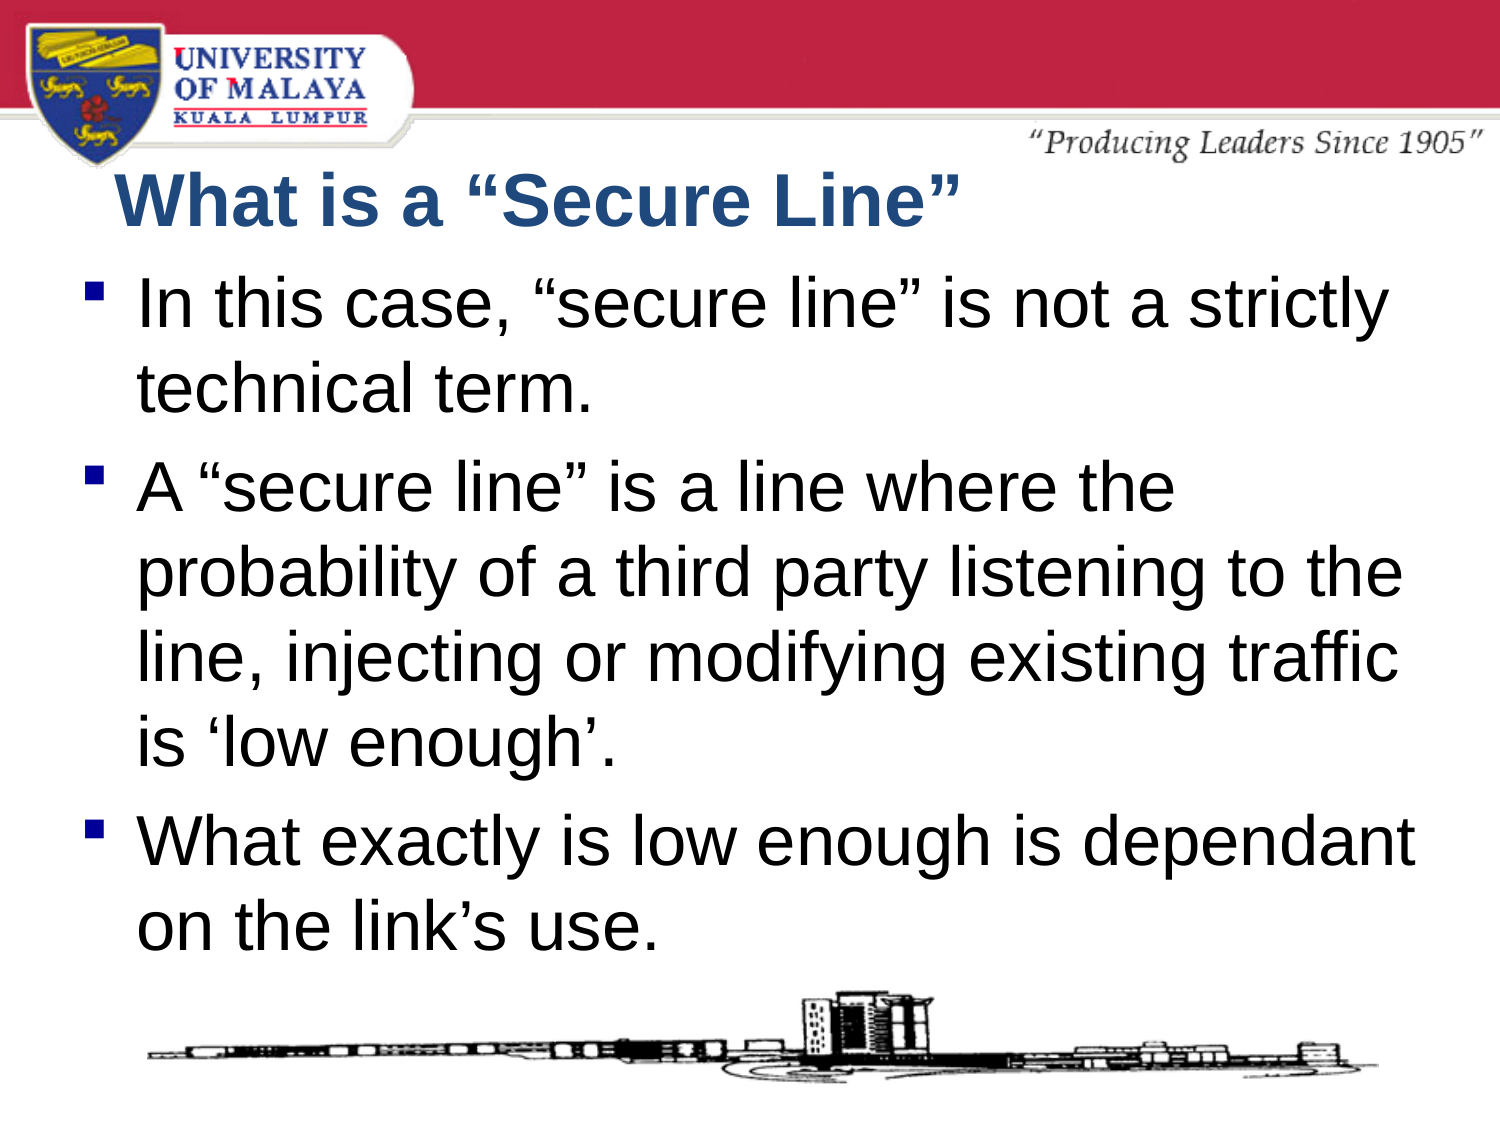

# What is a “Secure Line”
In this case, “secure line” is not a strictly technical term.
A “secure line” is a line where the probability of a third party listening to the line, injecting or modifying existing traffic is ‘low enough’.
What exactly is low enough is dependant on the link’s use.